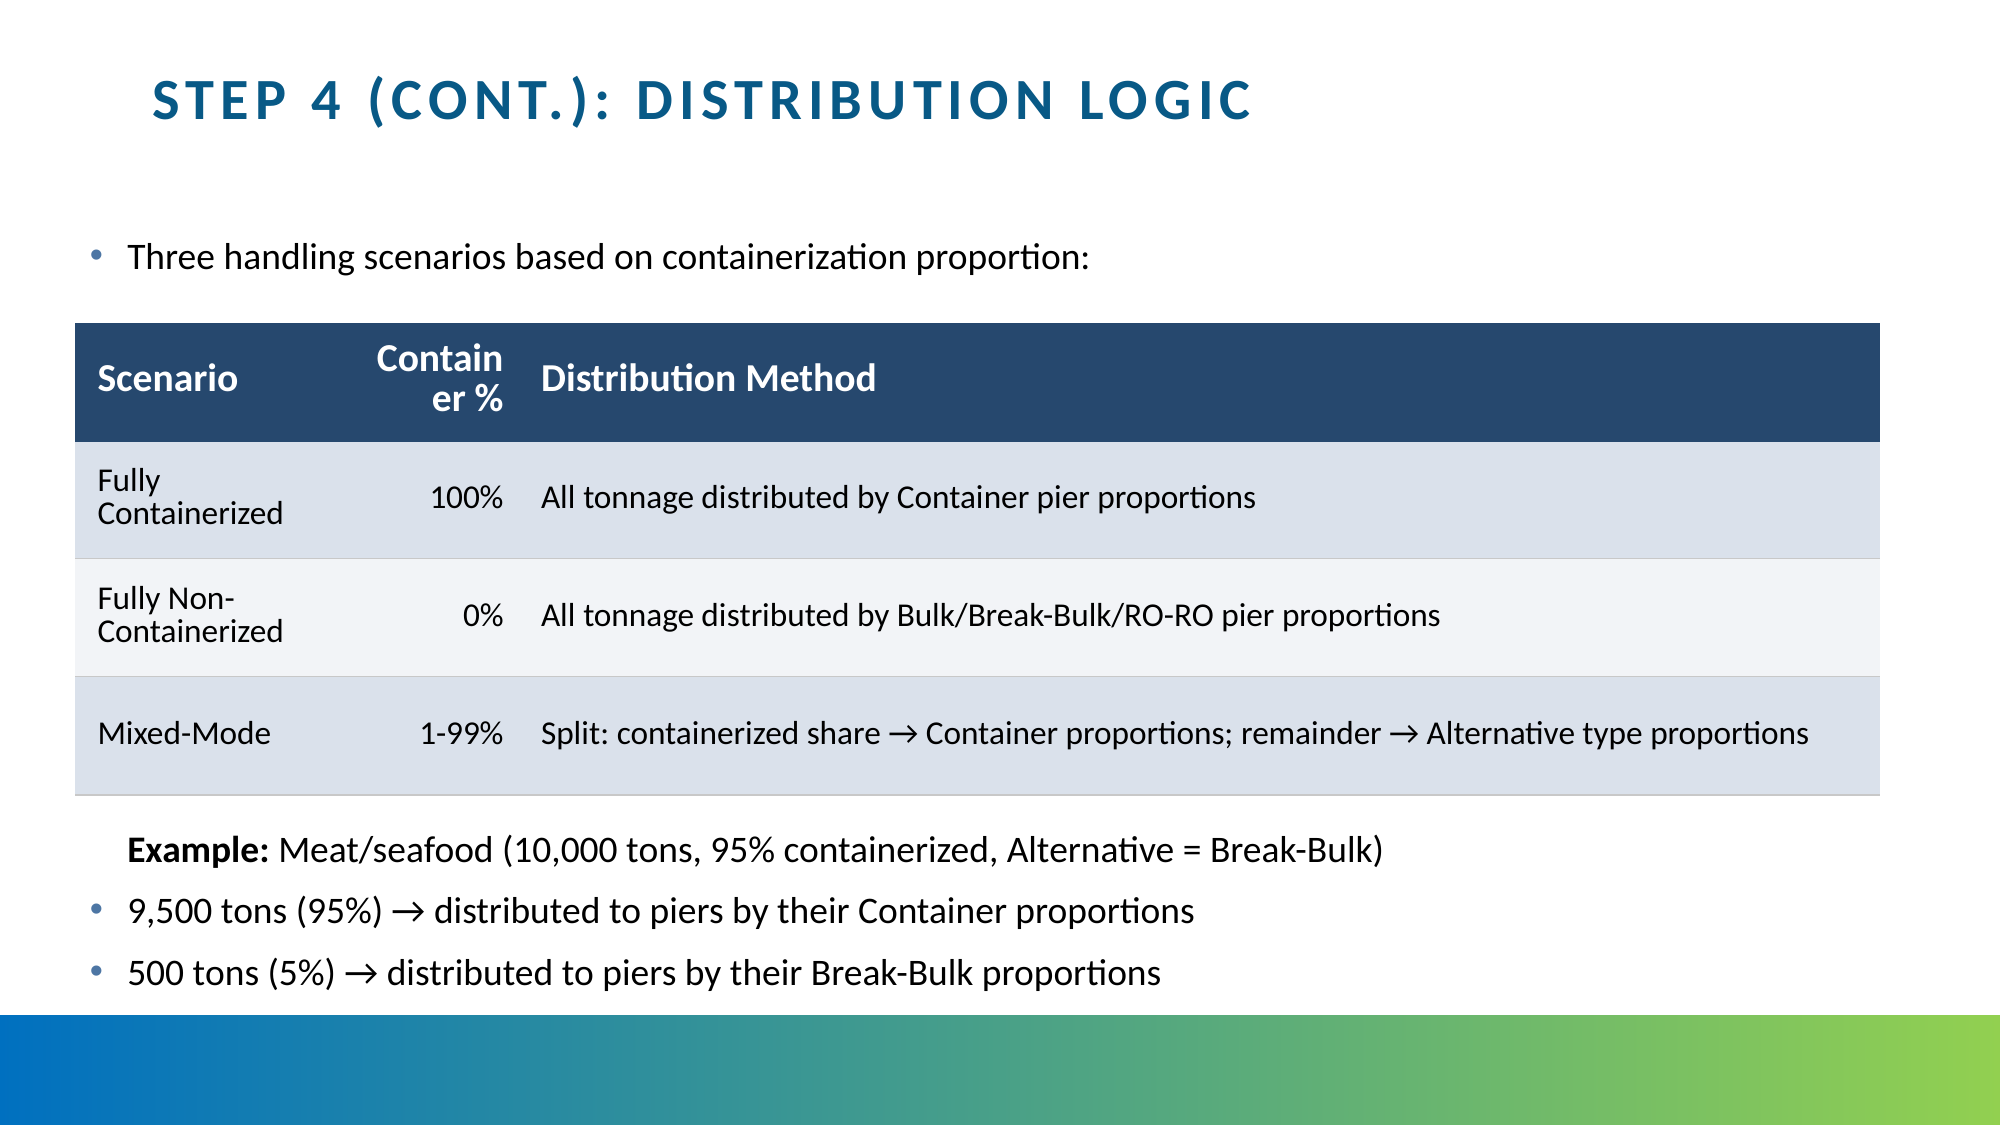

# Step 4 (cont.): Distribution Logic
Three handling scenarios based on containerization proportion:
| Scenario | Container % | Distribution Method |
| --- | --- | --- |
| Fully Containerized | 100% | All tonnage distributed by Container pier proportions |
| Fully Non-Containerized | 0% | All tonnage distributed by Bulk/Break-Bulk/RO-RO pier proportions |
| Mixed-Mode | 1-99% | Split: containerized share → Container proportions; remainder → Alternative type proportions |
Example: Meat/seafood (10,000 tons, 95% containerized, Alternative = Break-Bulk)
9,500 tons (95%) → distributed to piers by their Container proportions
500 tons (5%) → distributed to piers by their Break-Bulk proportions